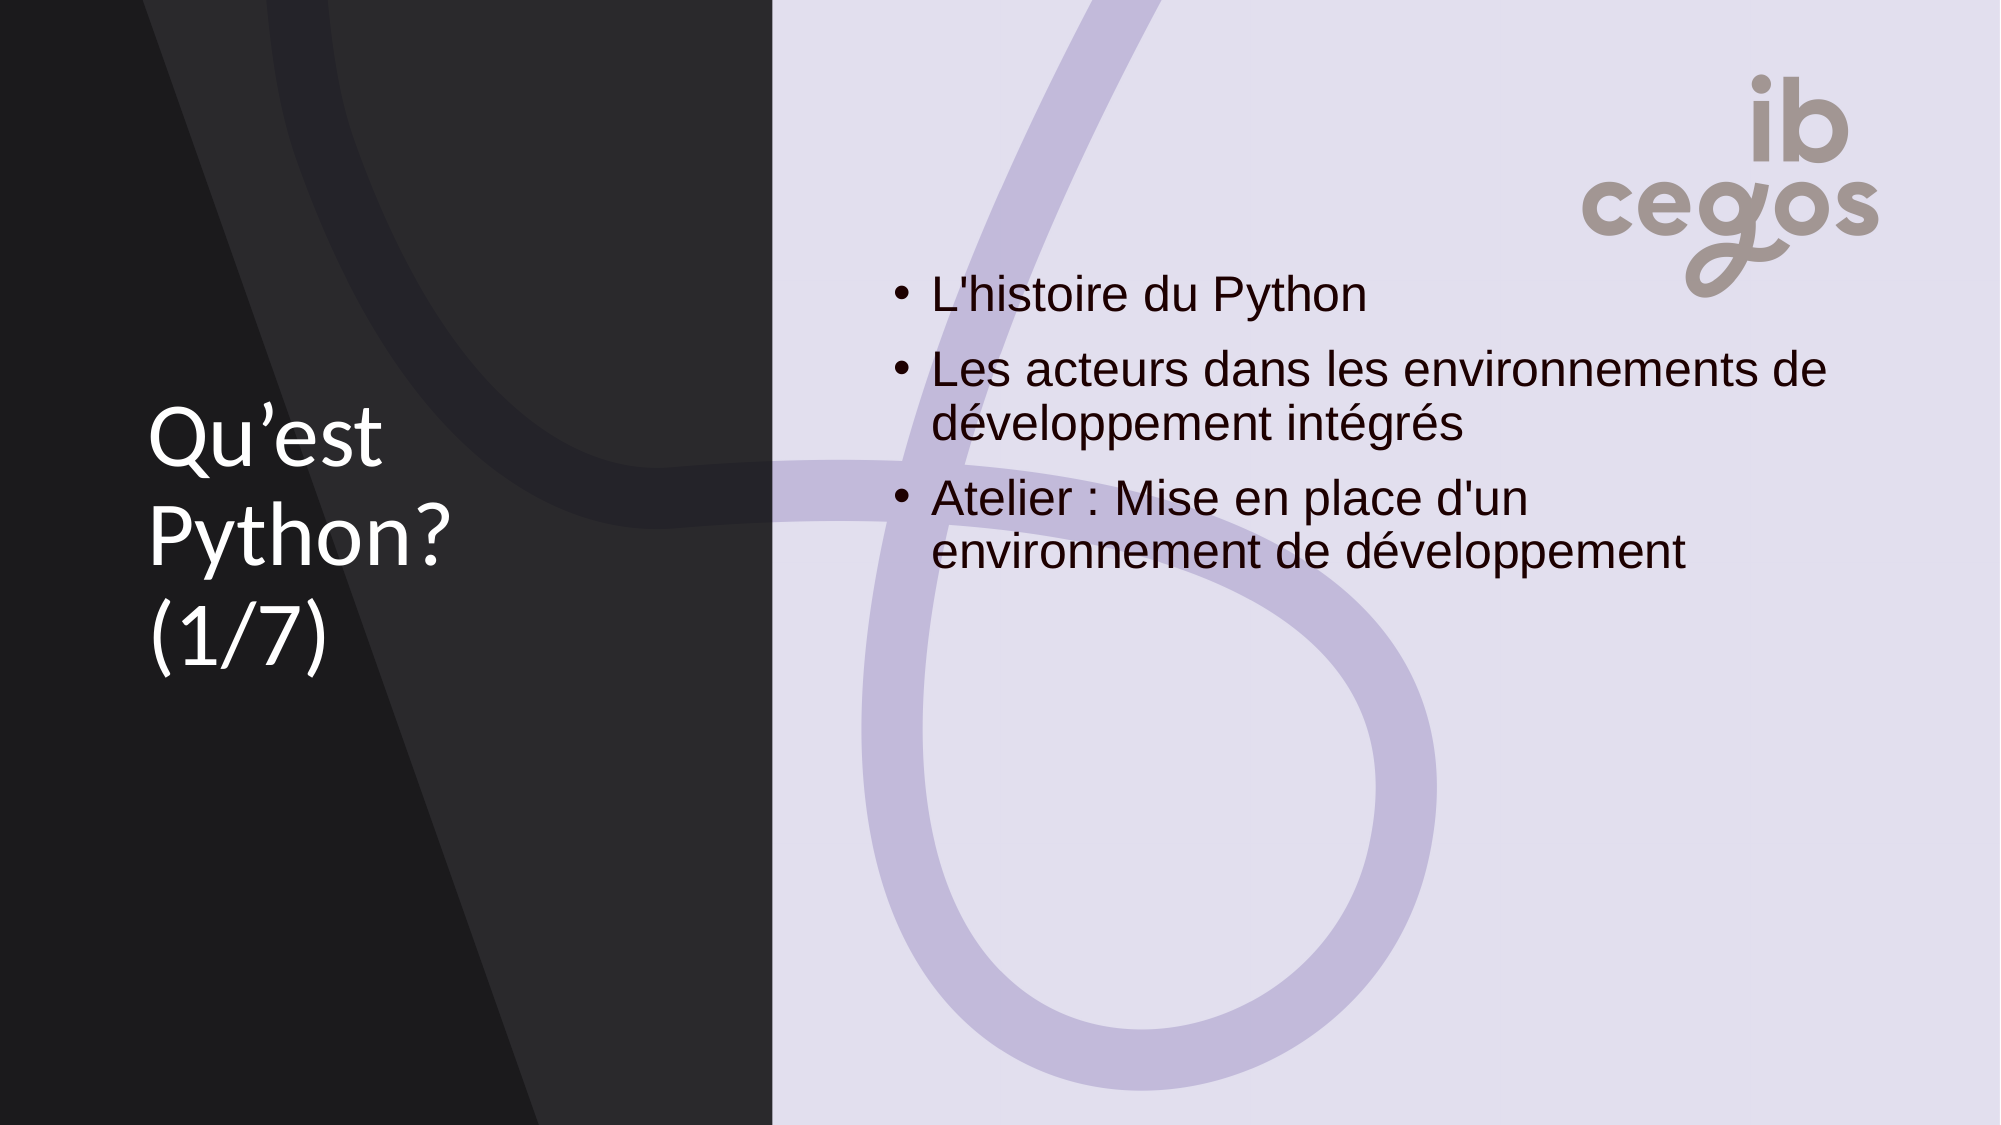

# Qu’est Python? (1/7)

L'histoire du Python
Les acteurs dans les environnements de développement intégrés
Atelier : Mise en place d'un environnement de développement